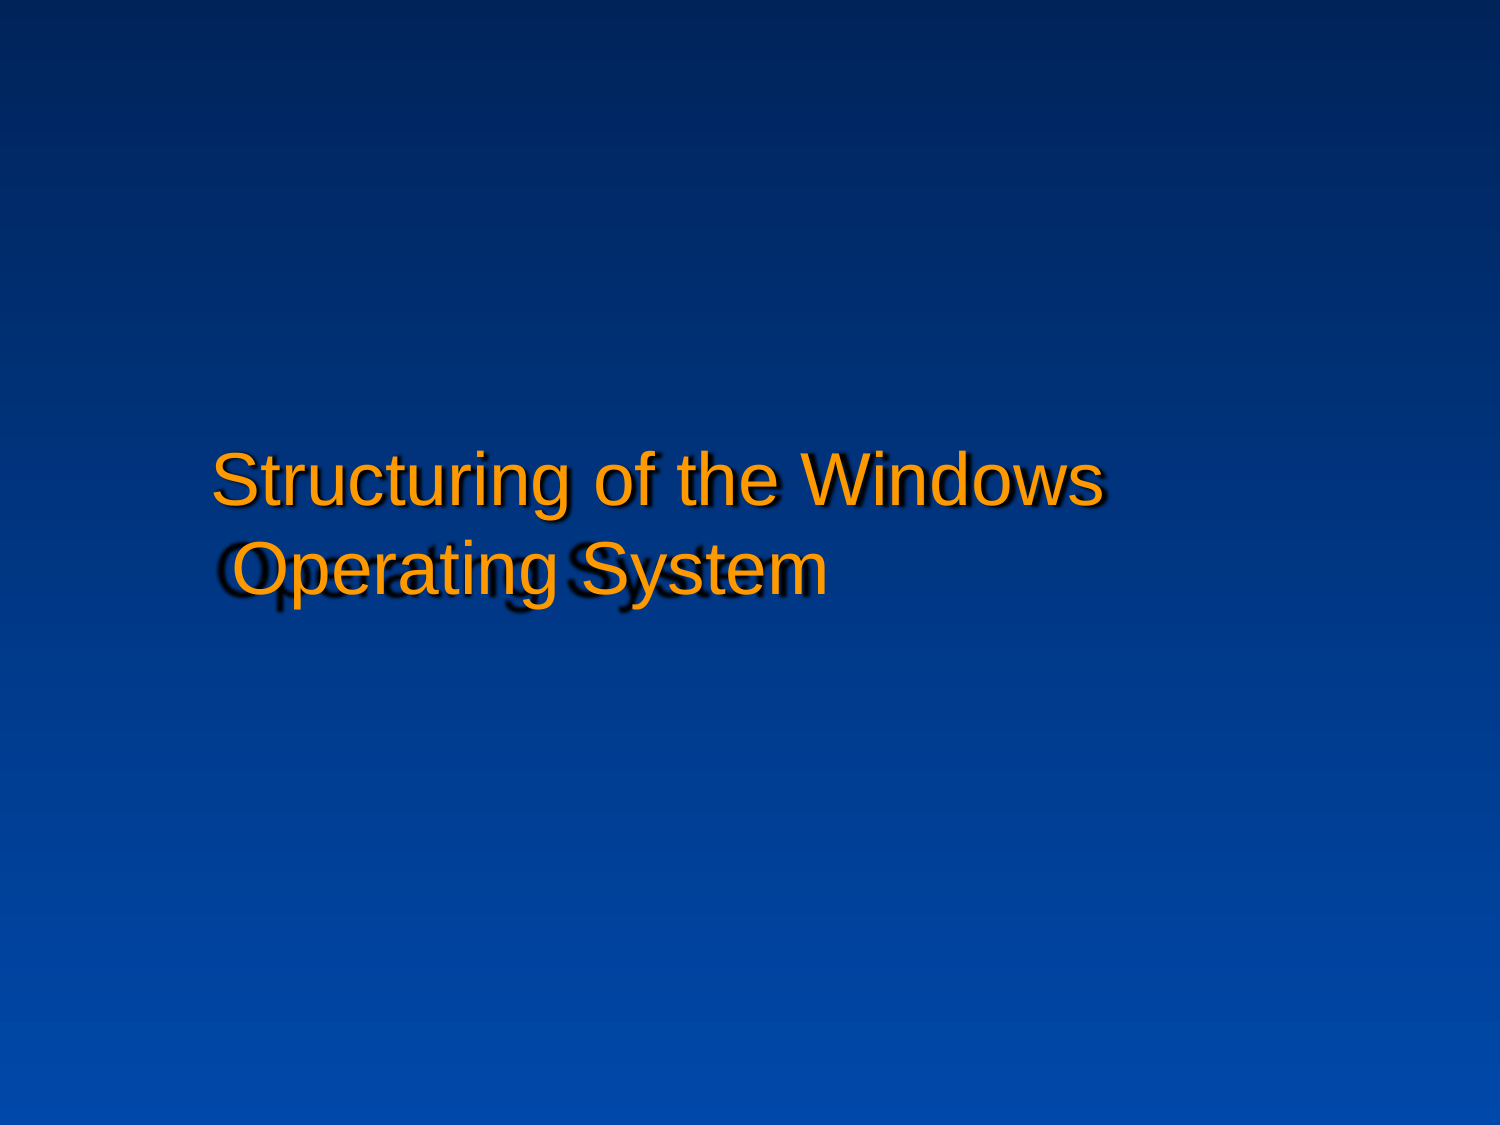

# Structuring of the Windows  Operating System